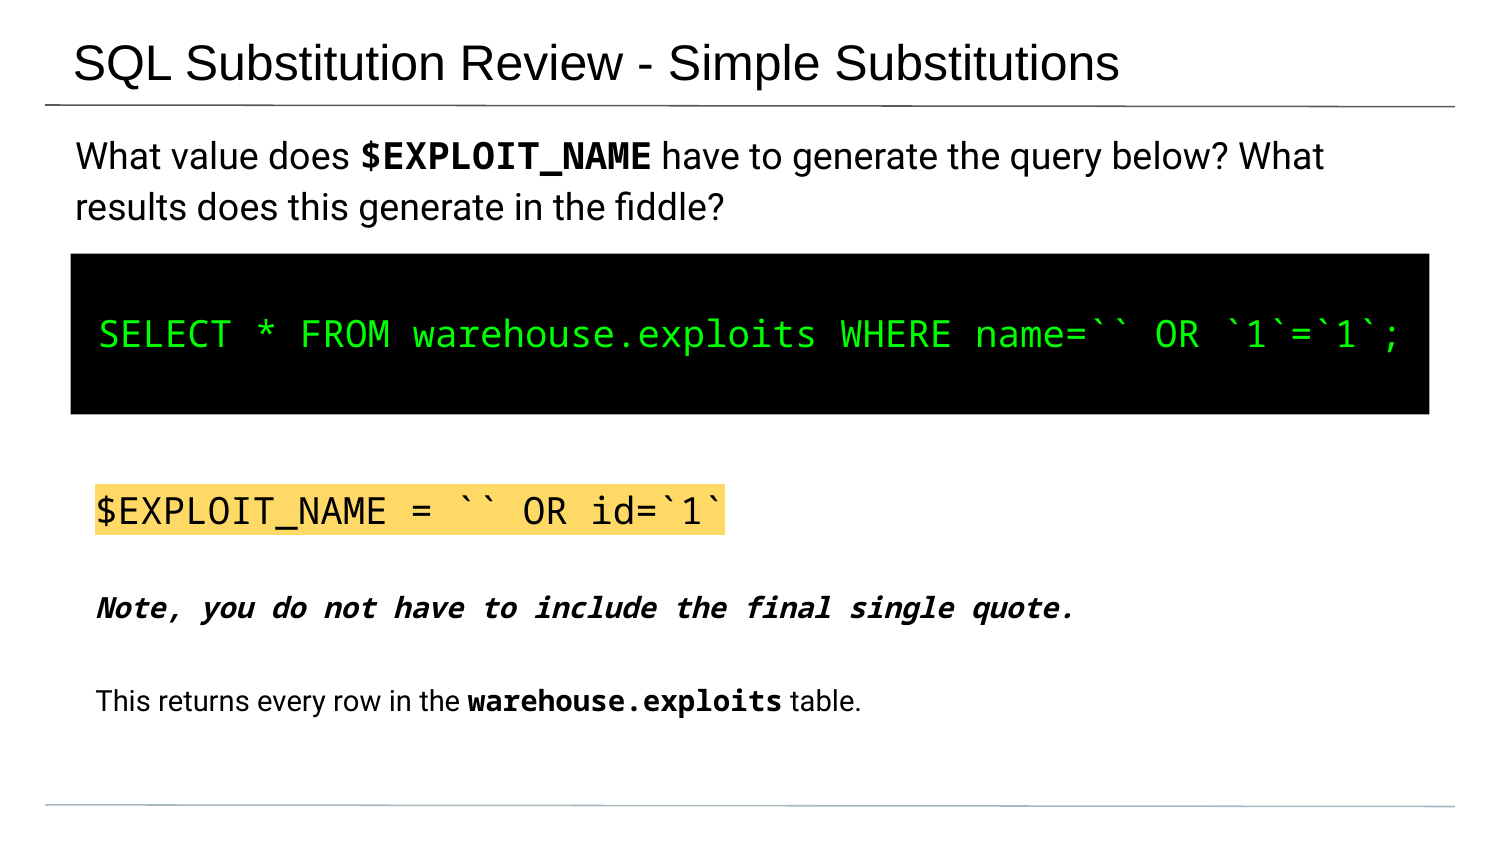

# SQL Substitution Review - Simple Substitutions
What value does $EXPLOIT_NAME have to generate the query below? What results does this generate in the fiddle?

SELECT * FROM warehouse.exploits WHERE name=`` OR `1`=`1`;

$EXPLOIT_NAME = `` OR id=`1`

Note, you do not have to include the final single quote.

This returns every row in the warehouse.exploits table.